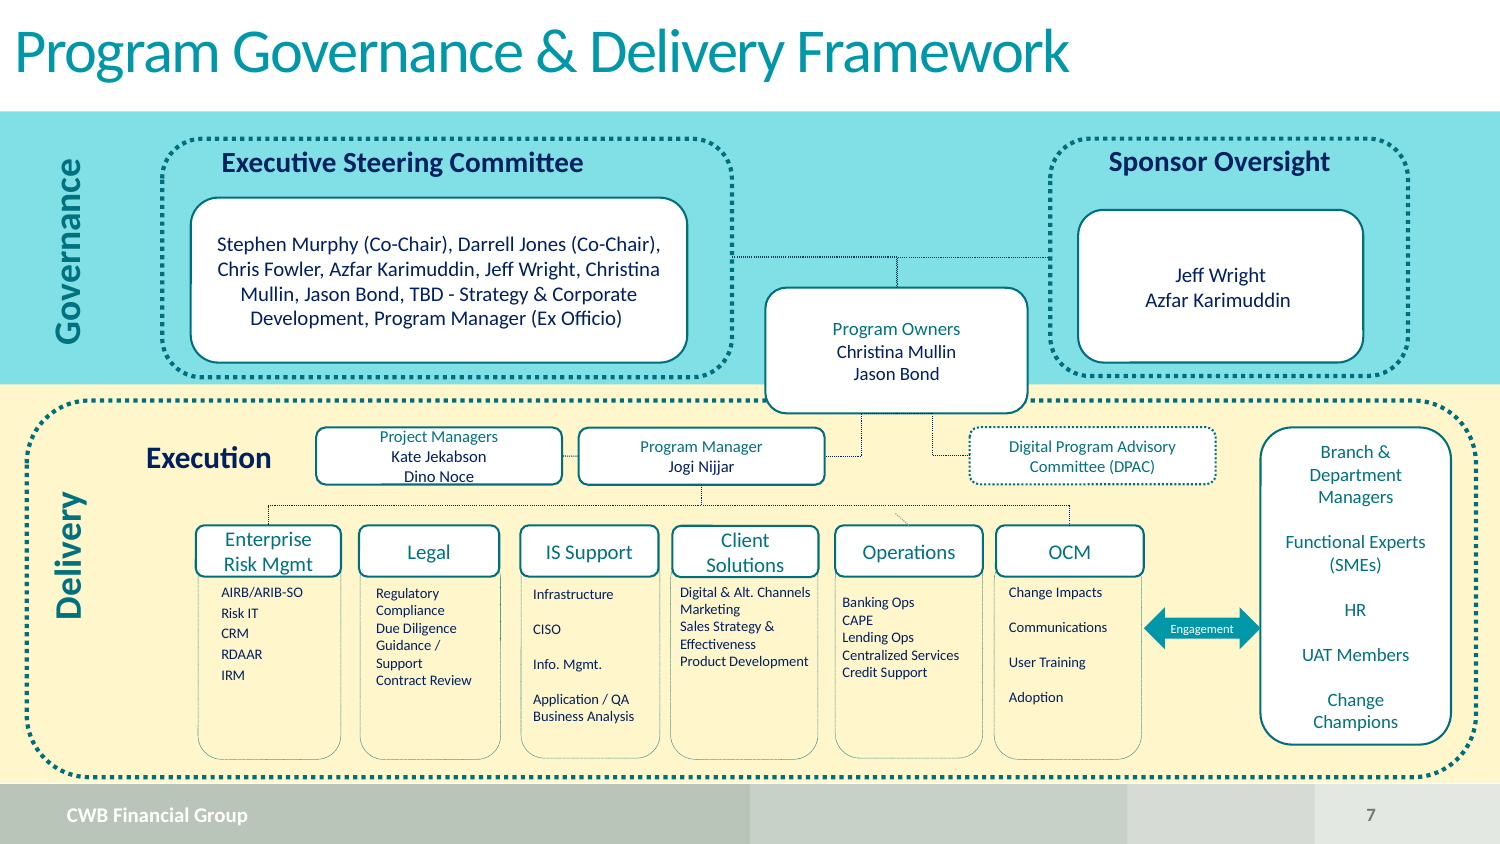

Program Governance & Delivery Framework

Sponsor Oversight
Executive Steering Committee

Stephen Murphy (Co-Chair), Darrell Jones (Co-Chair), Chris Fowler, Azfar Karimuddin, Jeff Wright, Christina Mullin, Jason Bond, TBD - Strategy & Corporate Development, Program Manager (Ex Officio)
Jeff Wright
Azfar Karimuddin
Governance
Program Owners
Christina Mullin
Jason Bond

Digital Program Advisory Committee (DPAC)
Project Managers
Kate Jekabson
Dino Noce
Branch & Department Managers

Functional Experts (SMEs)

HR

UAT Members

Change Champions
Program Manager
Jogi Nijjar
Execution
IS Support
Operations
OCM
Enterprise Risk Mgmt
Legal
Delivery
Client Solutions

Digital & Alt. Channels
Marketing
Sales Strategy & Effectiveness
Product Development
AIRB/ARIB-SO
Risk IT
CRM
RDAAR
IRM
Change Impacts

Communications

User Training

Adoption
Regulatory
Compliance
Due Diligence
Guidance /
Support
Contract Review
Infrastructure

CISO

Info. Mgmt.

Application / QA
Business Analysis

Banking Ops
CAPE
Lending Ops
Centralized Services
Credit Support
Engagement